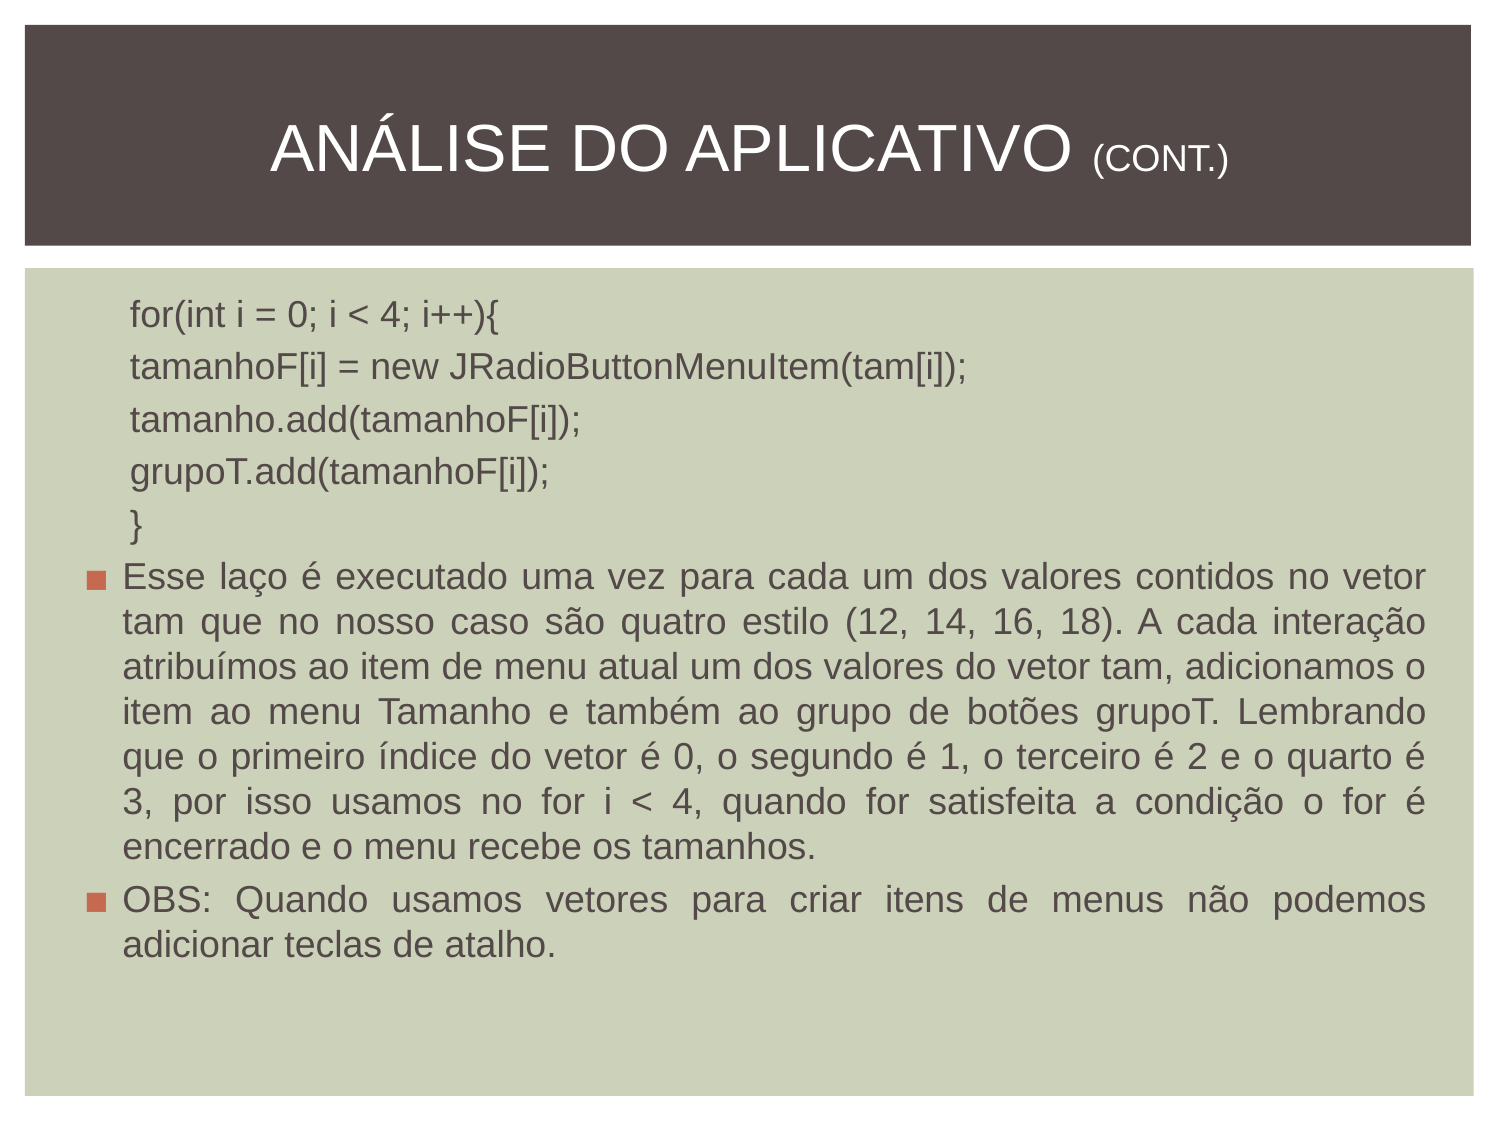

# ANÁLISE DO APLICATIVO (CONT.)
for(int i = 0; i < 4; i++){
tamanhoF[i] = new JRadioButtonMenuItem(tam[i]);
tamanho.add(tamanhoF[i]);
grupoT.add(tamanhoF[i]);
}
Esse laço é executado uma vez para cada um dos valores contidos no vetor tam que no nosso caso são quatro estilo (12, 14, 16, 18). A cada interação atribuímos ao item de menu atual um dos valores do vetor tam, adicionamos o item ao menu Tamanho e também ao grupo de botões grupoT. Lembrando que o primeiro índice do vetor é 0, o segundo é 1, o terceiro é 2 e o quarto é 3, por isso usamos no for i < 4, quando for satisfeita a condição o for é encerrado e o menu recebe os tamanhos.
OBS: Quando usamos vetores para criar itens de menus não podemos adicionar teclas de atalho.